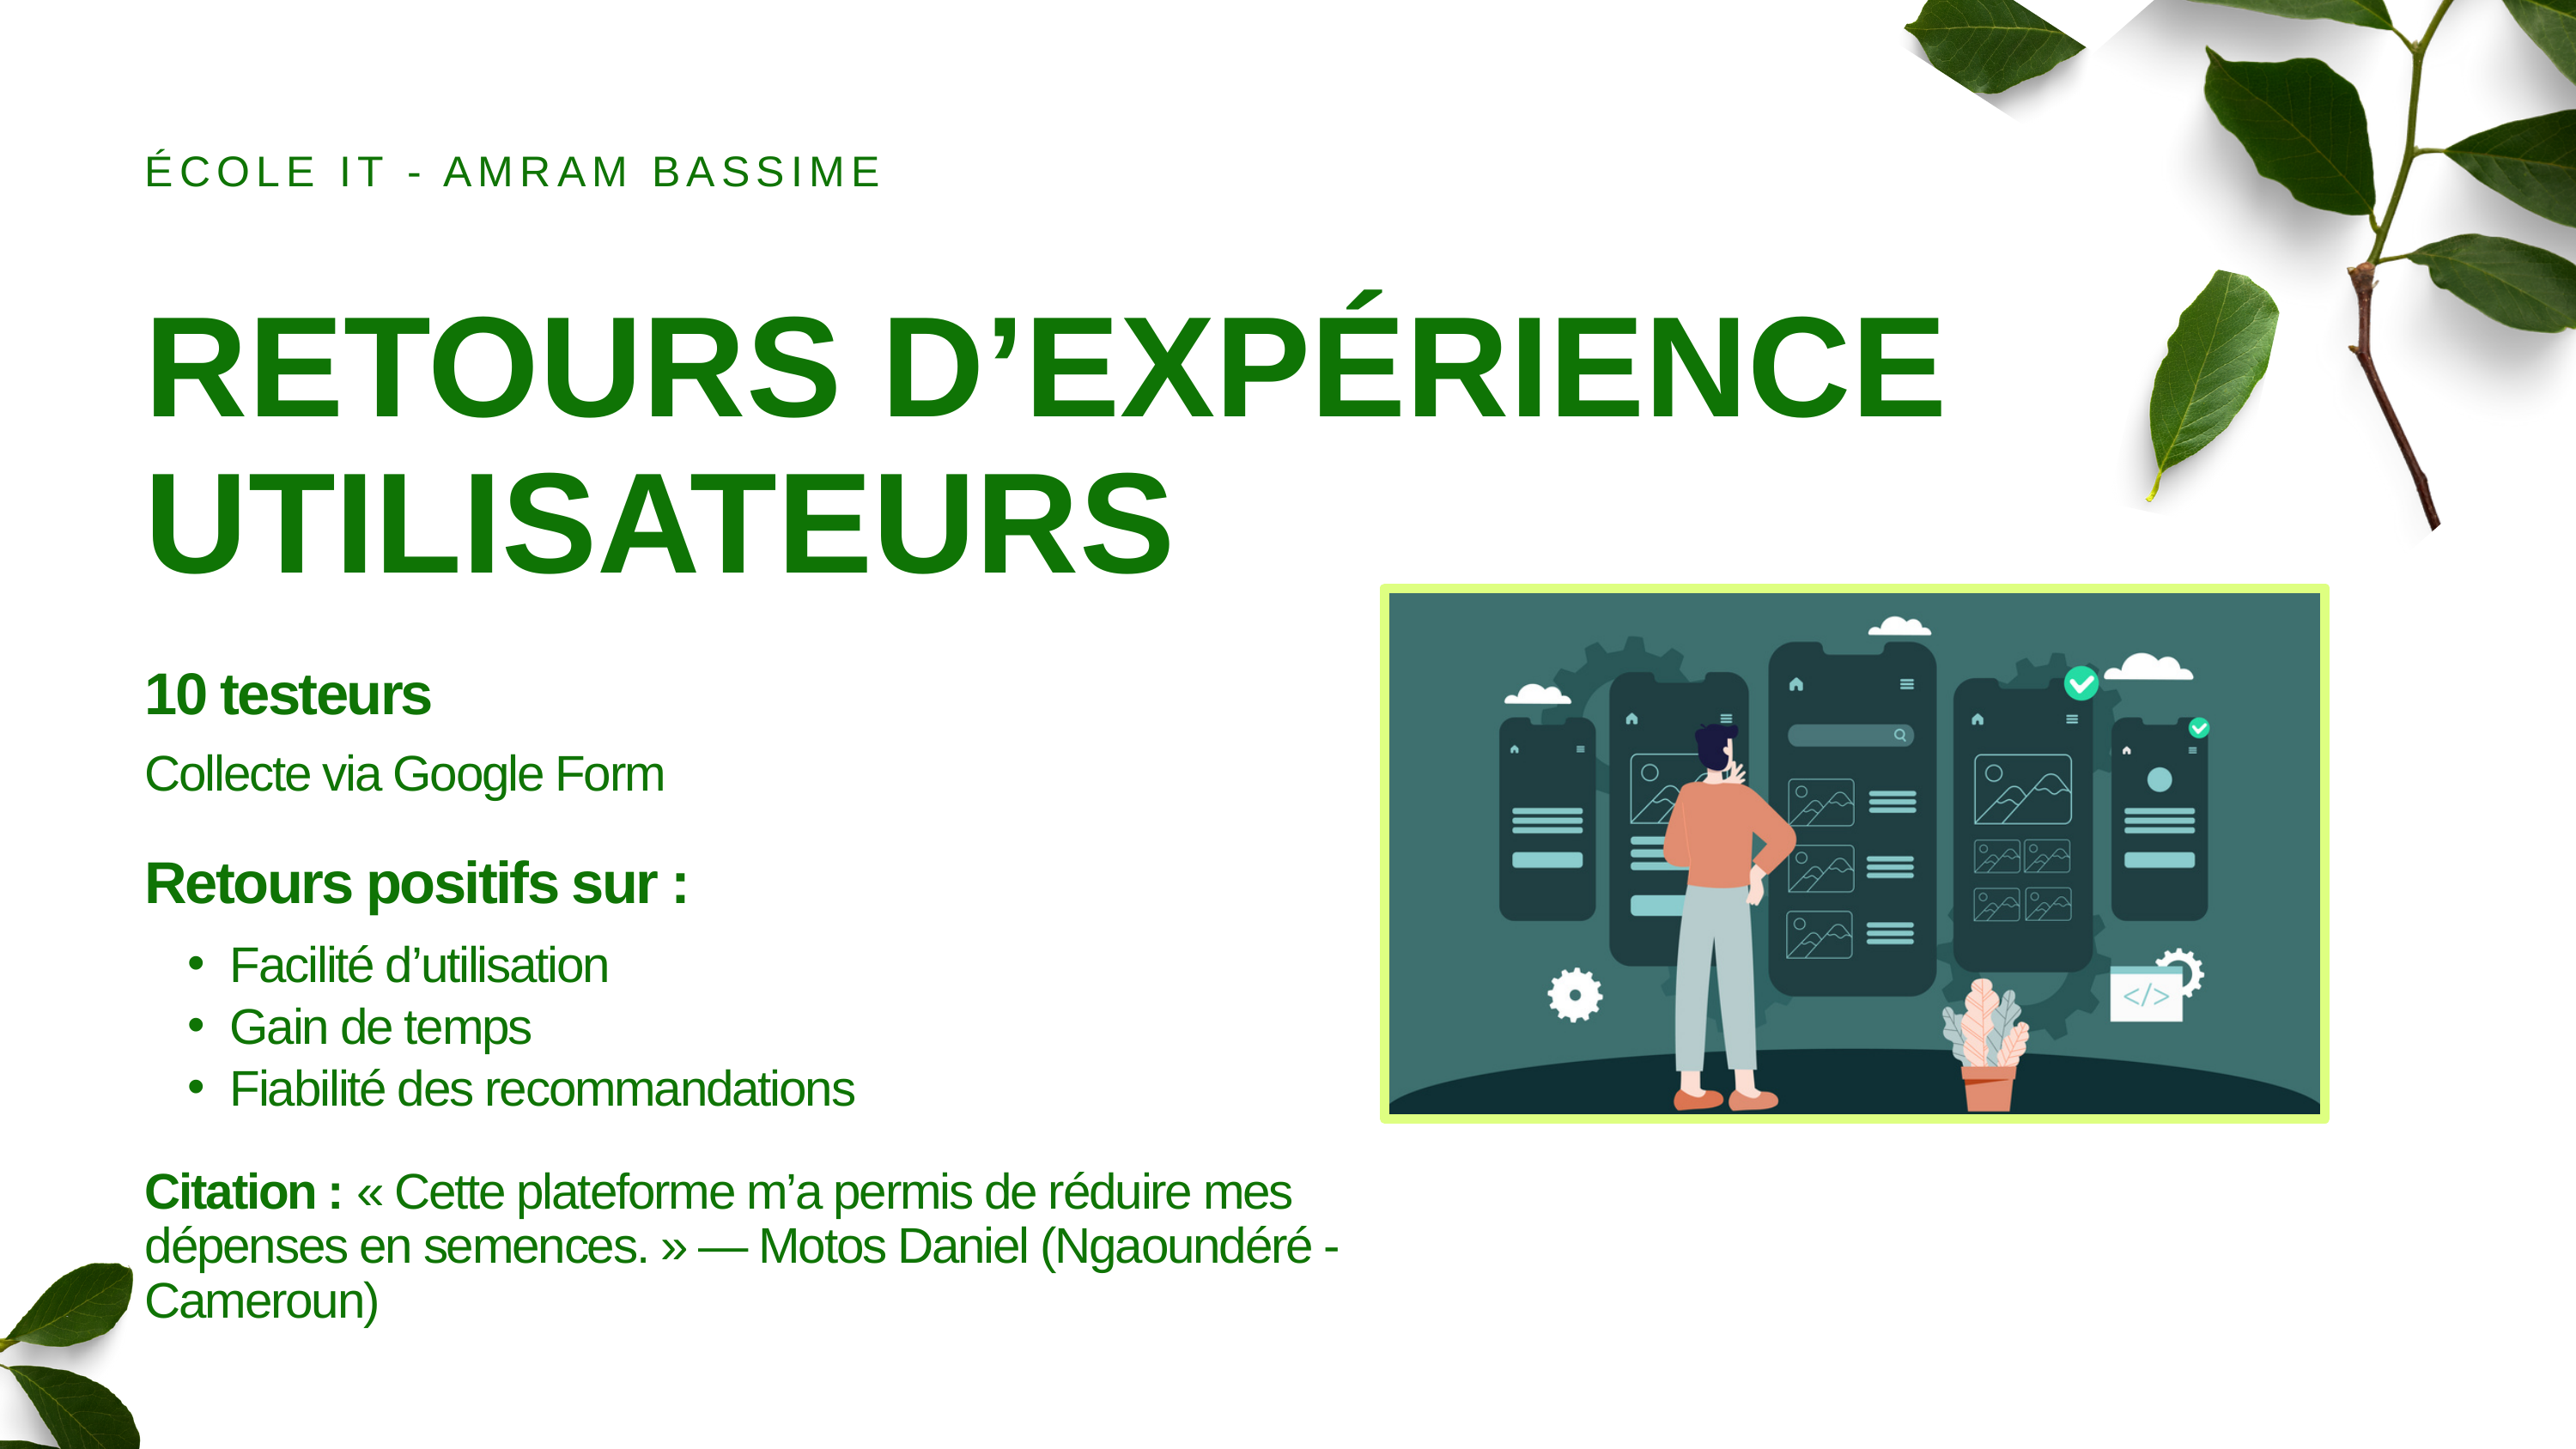

ÉCOLE IT - AMRAM BASSIME

RETOURS D’EXPÉRIENCE UTILISATEURS

10 testeurs
Collecte via Google Form
Retours positifs sur :
Facilité d’utilisation
Gain de temps
Fiabilité des recommandations
Citation : « Cette plateforme m’a permis de réduire mes dépenses en semences. » — Motos Daniel (Ngaoundéré - Cameroun)